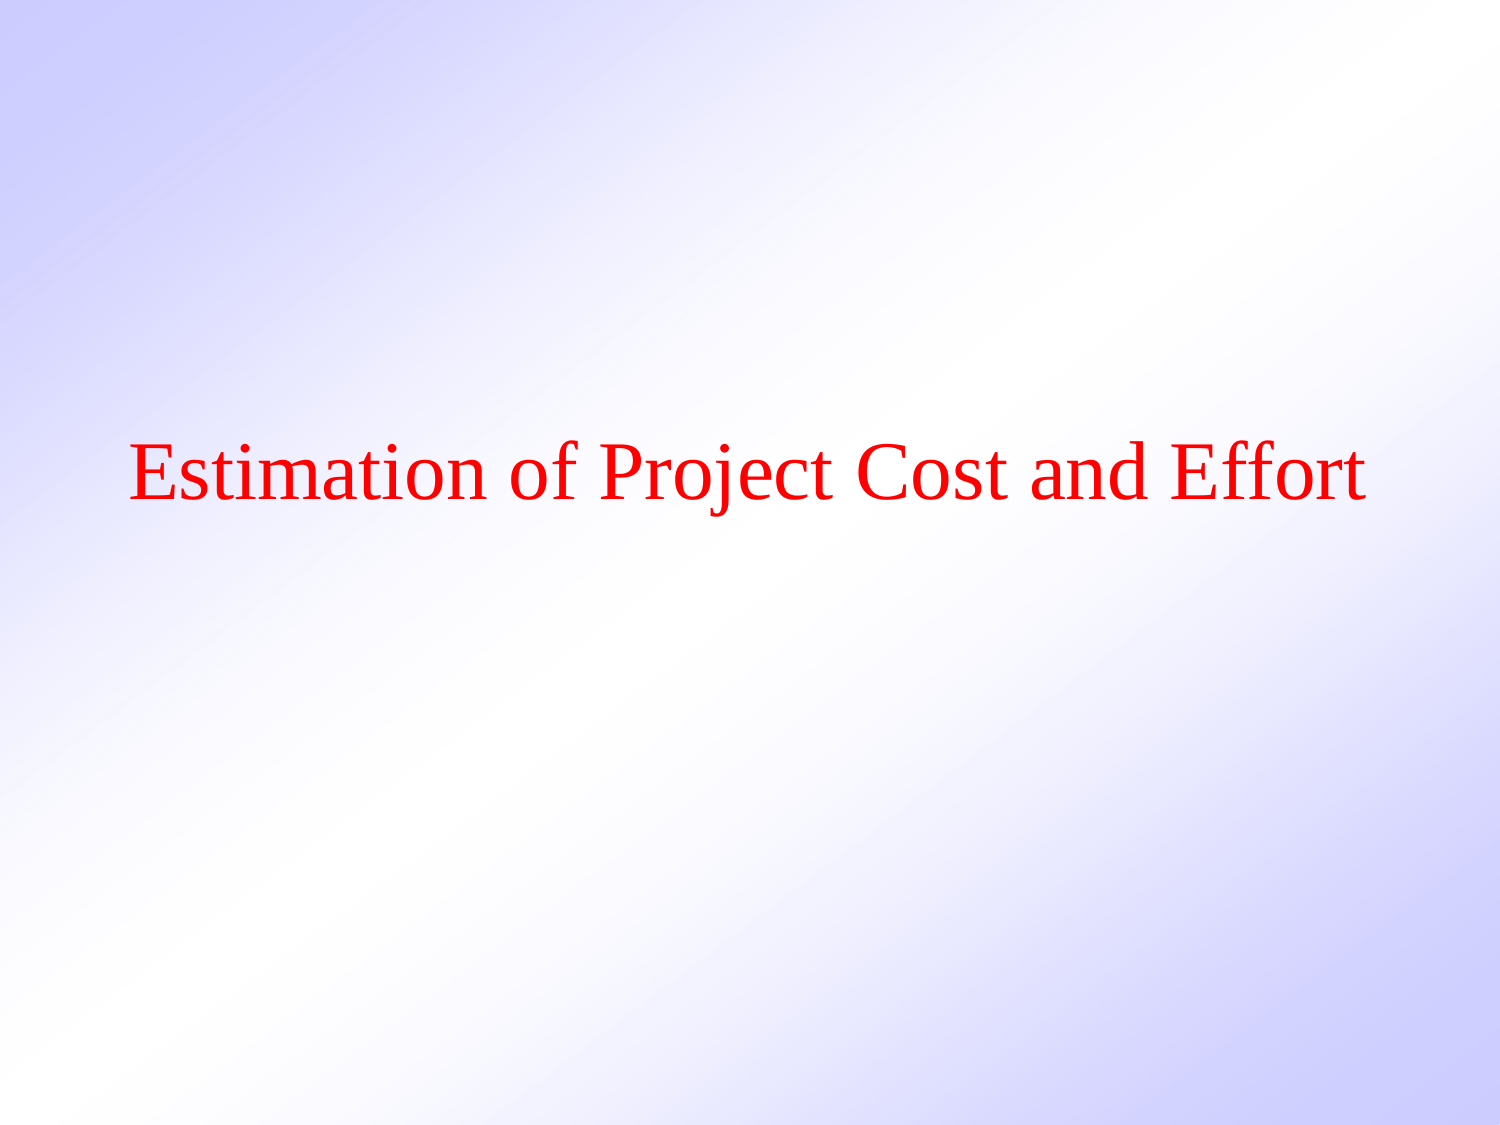

# Estimation of Project Cost and Effort